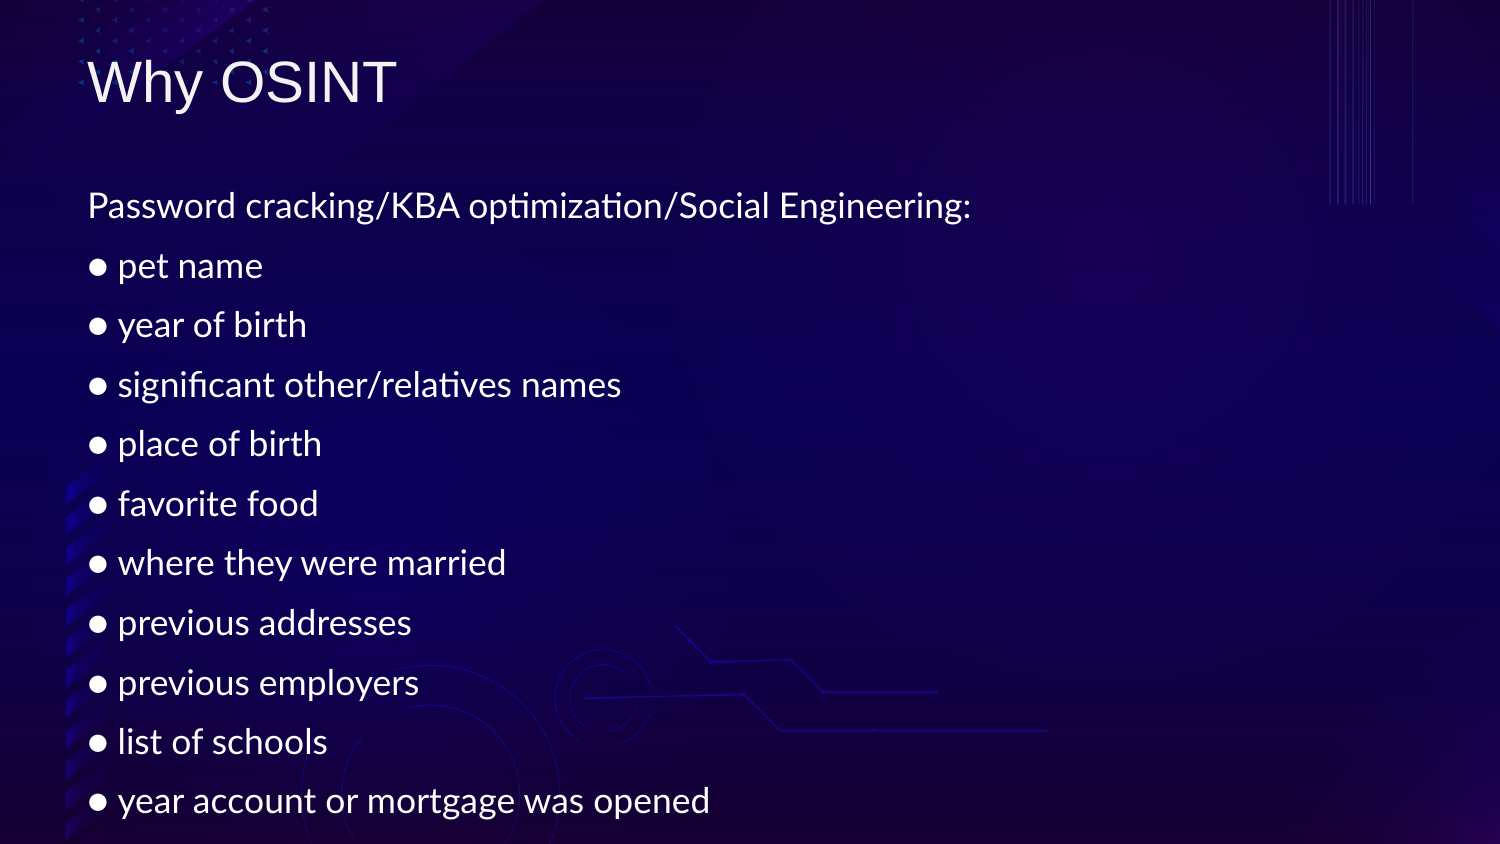

Why OSINT
Password cracking/KBA optimization/Social Engineering:
● pet name
● year of birth
● significant other/relatives names
● place of birth
● favorite food
● where they were married
● previous addresses
● previous employers
● list of schools
● year account or mortgage was opened